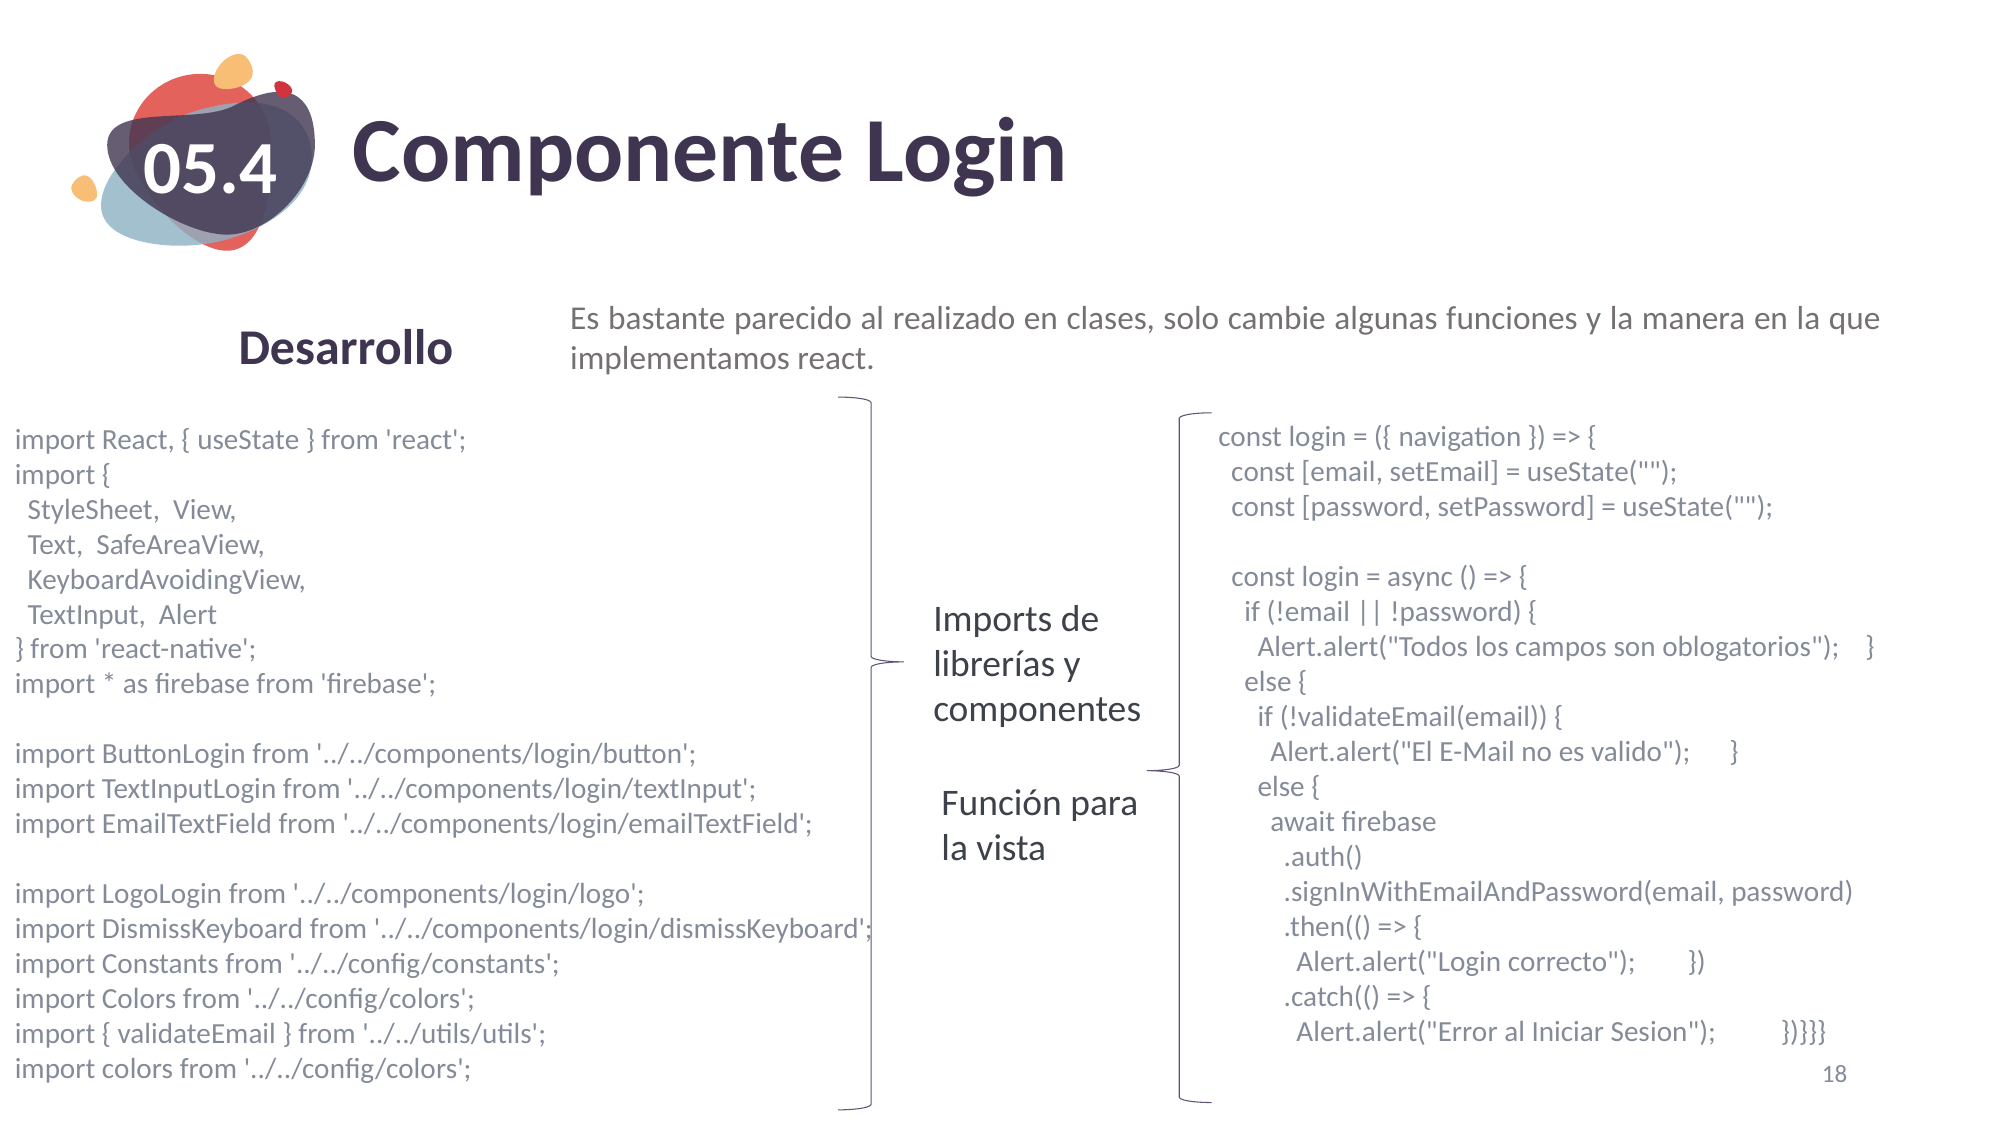

05.4

# Componente Login
Desarrollo

Es bastante parecido al realizado en clases, solo cambie algunas funciones y la manera en la que implementamos react.

const login = ({ navigation }) => {
  const [email, setEmail] = useState("");
  const [password, setPassword] = useState("");
  const login = async () => {
    if (!email || !password) {
      Alert.alert("Todos los campos son oblogatorios");    }
    else {
      if (!validateEmail(email)) {
        Alert.alert("El E-Mail no es valido");      }
      else {
        await firebase
          .auth()
          .signInWithEmailAndPassword(email, password)
          .then(() => {
            Alert.alert("Login correcto");        })
          .catch(() => {
            Alert.alert("Error al Iniciar Sesion");          })}}}

import React, { useState } from 'react';
import {
  StyleSheet,  View,
  Text,  SafeAreaView,
  KeyboardAvoidingView,
  TextInput,  Alert
} from 'react-native';
import * as firebase from 'firebase';
import ButtonLogin from '../../components/login/button';
import TextInputLogin from '../../components/login/textInput';
import EmailTextField from '../../components/login/emailTextField';
import LogoLogin from '../../components/login/logo';
import DismissKeyboard from '../../components/login/dismissKeyboard';
import Constants from '../../config/constants';
import Colors from '../../config/colors';
import { validateEmail } from '../../utils/utils';
import colors from '../../config/colors';

Imports de librerías y componentes
Función para la vista
18